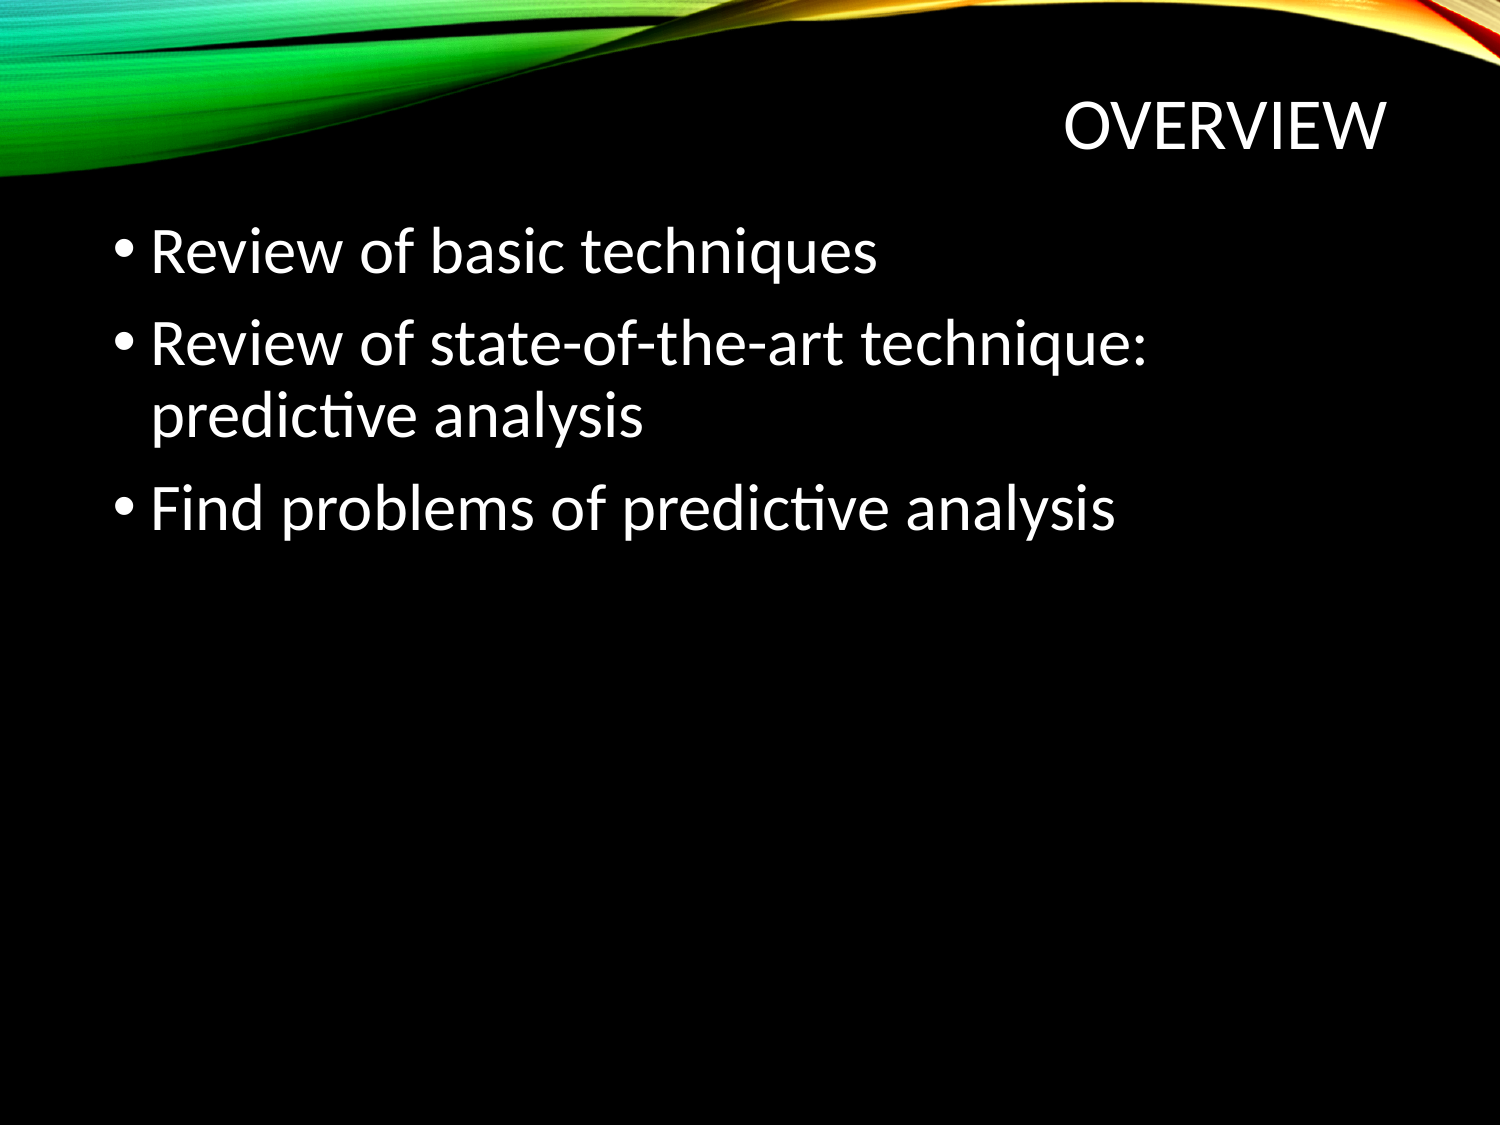

# Overview
Review of basic techniques
Review of state-of-the-art technique: predictive analysis
Find problems of predictive analysis